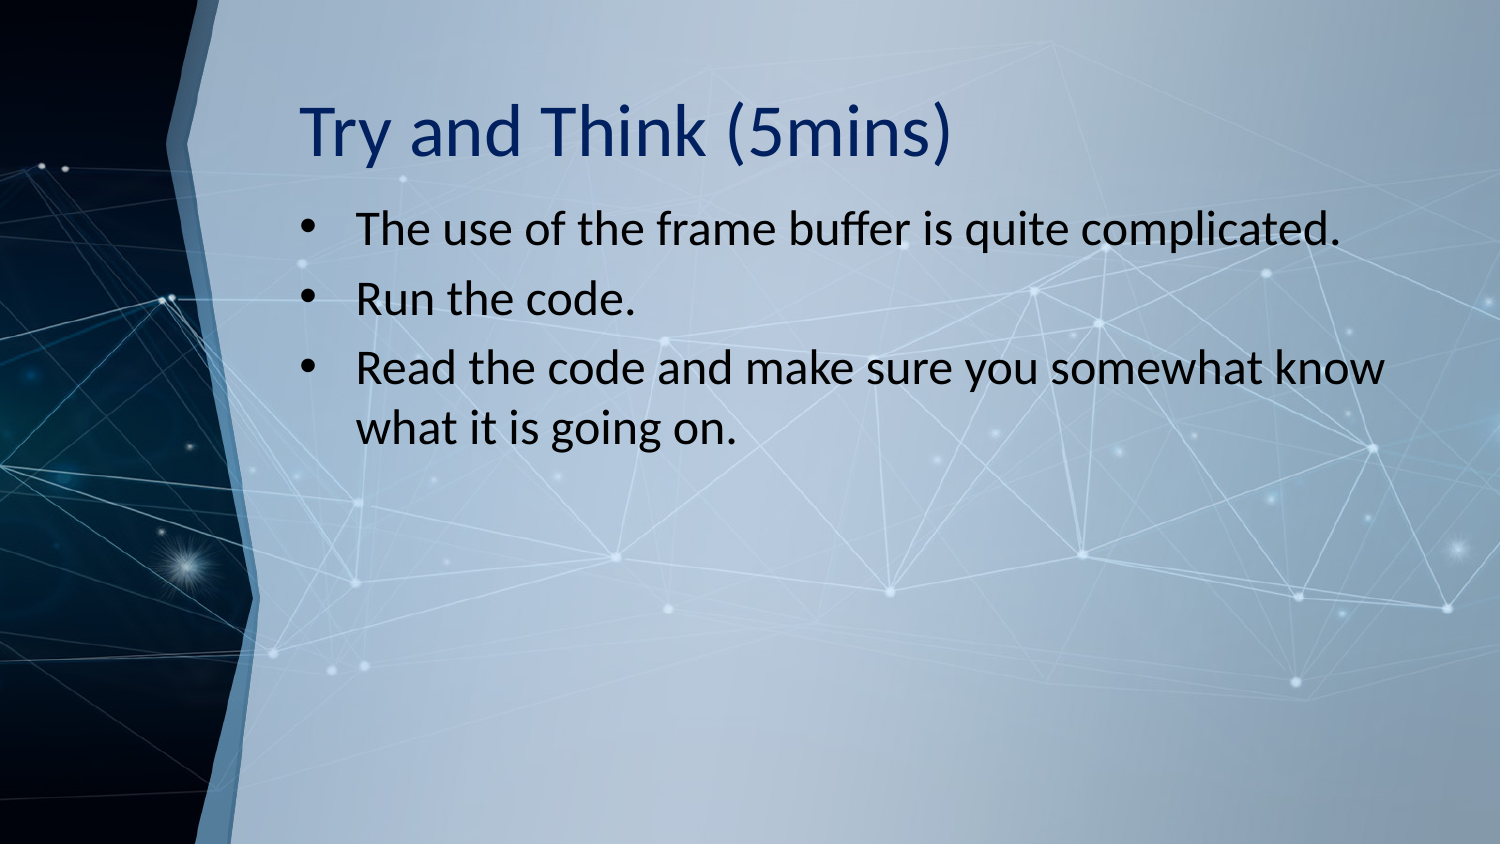

# Try and Think (5mins)
The use of the frame buffer is quite complicated.
Run the code.
Read the code and make sure you somewhat know what it is going on.